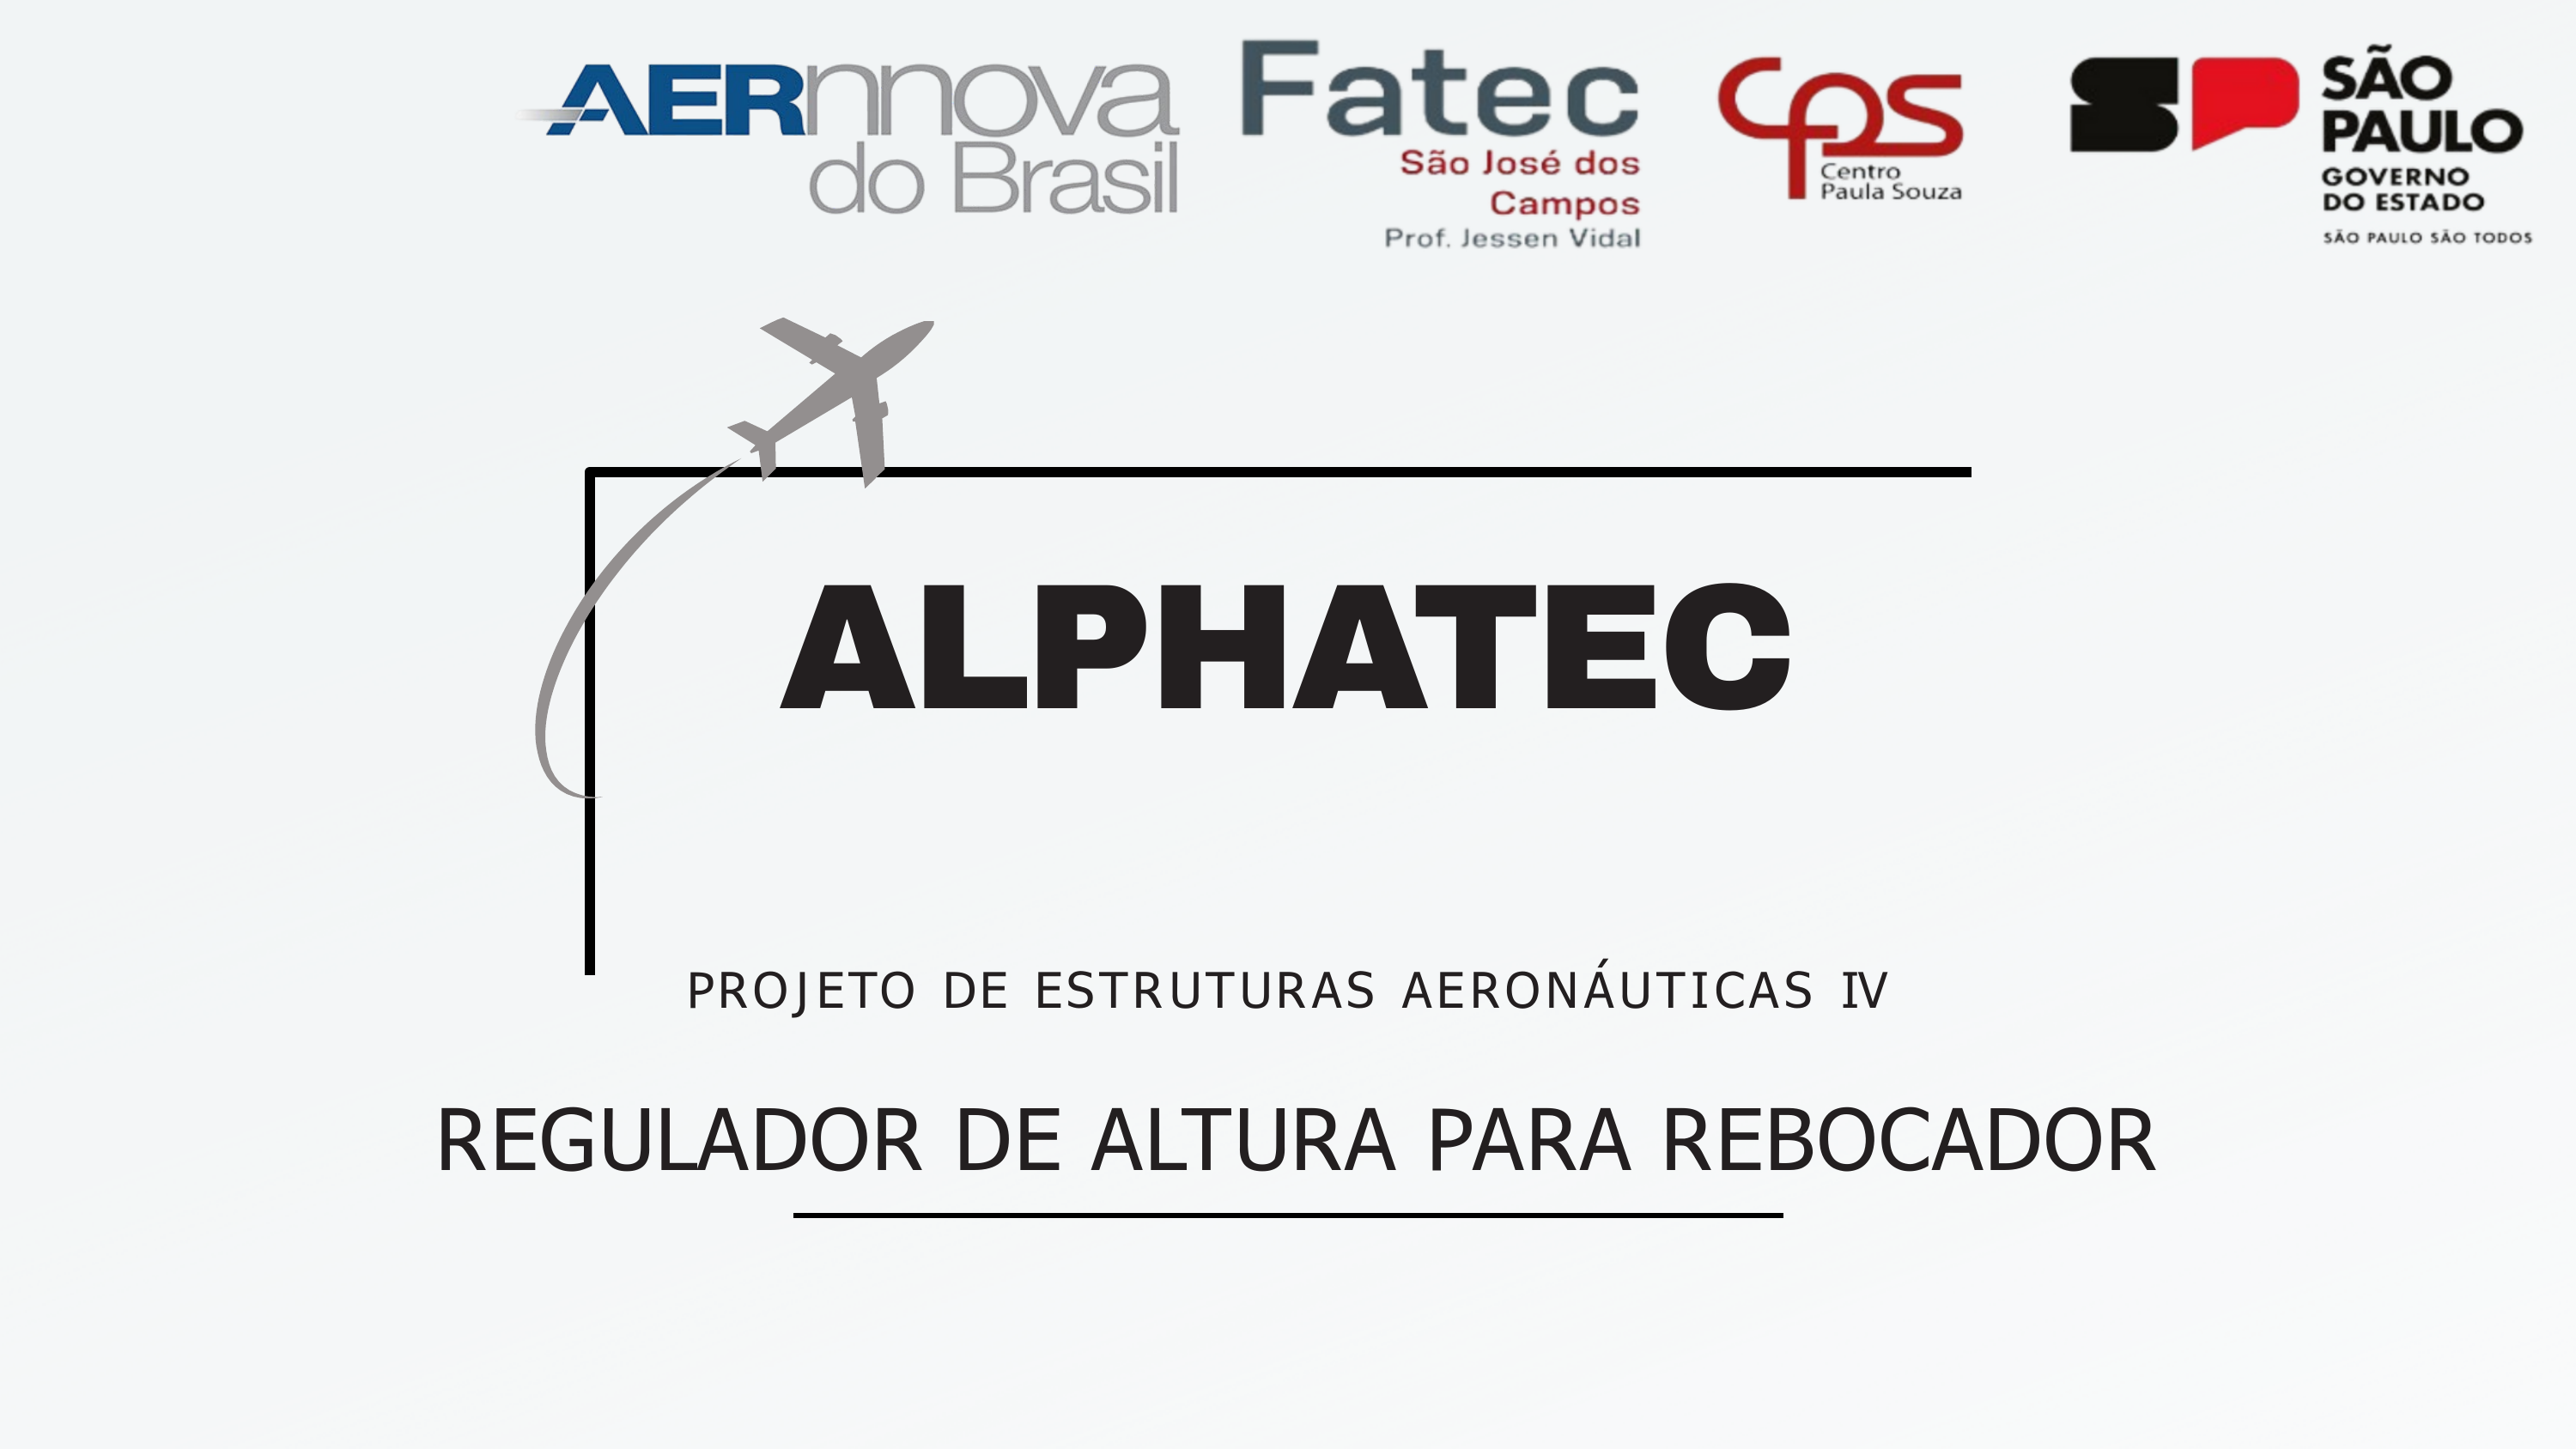

# ALPHATEC PROJETO DE ESTRUTURAS AERONÁUTICAS IV
REGULADOR DE ALTURA PARA REBOCADOR